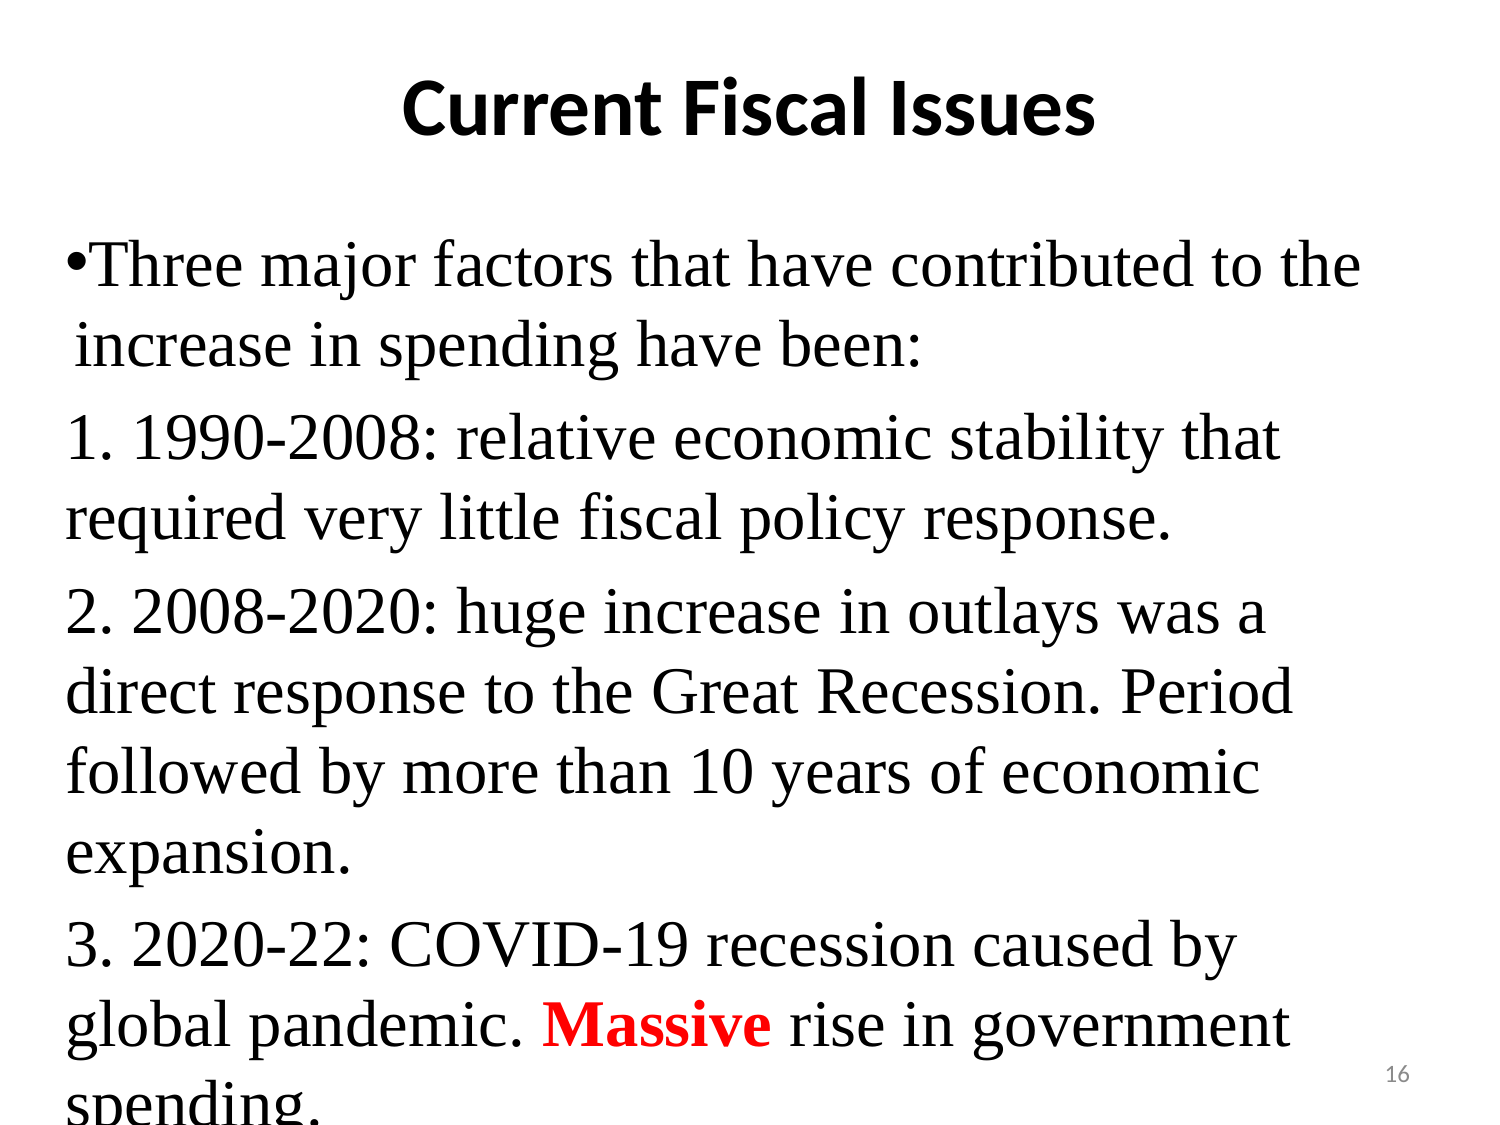

# Current Fiscal Issues
Three major factors that have contributed to the increase in spending have been:
1. 1990-2008: relative economic stability that required very little fiscal policy response.
2. 2008-2020: huge increase in outlays was a direct response to the Great Recession. Period followed by more than 10 years of economic expansion.
3. 2020-22: COVID-19 recession caused by global pandemic. Massive rise in government spending.
16